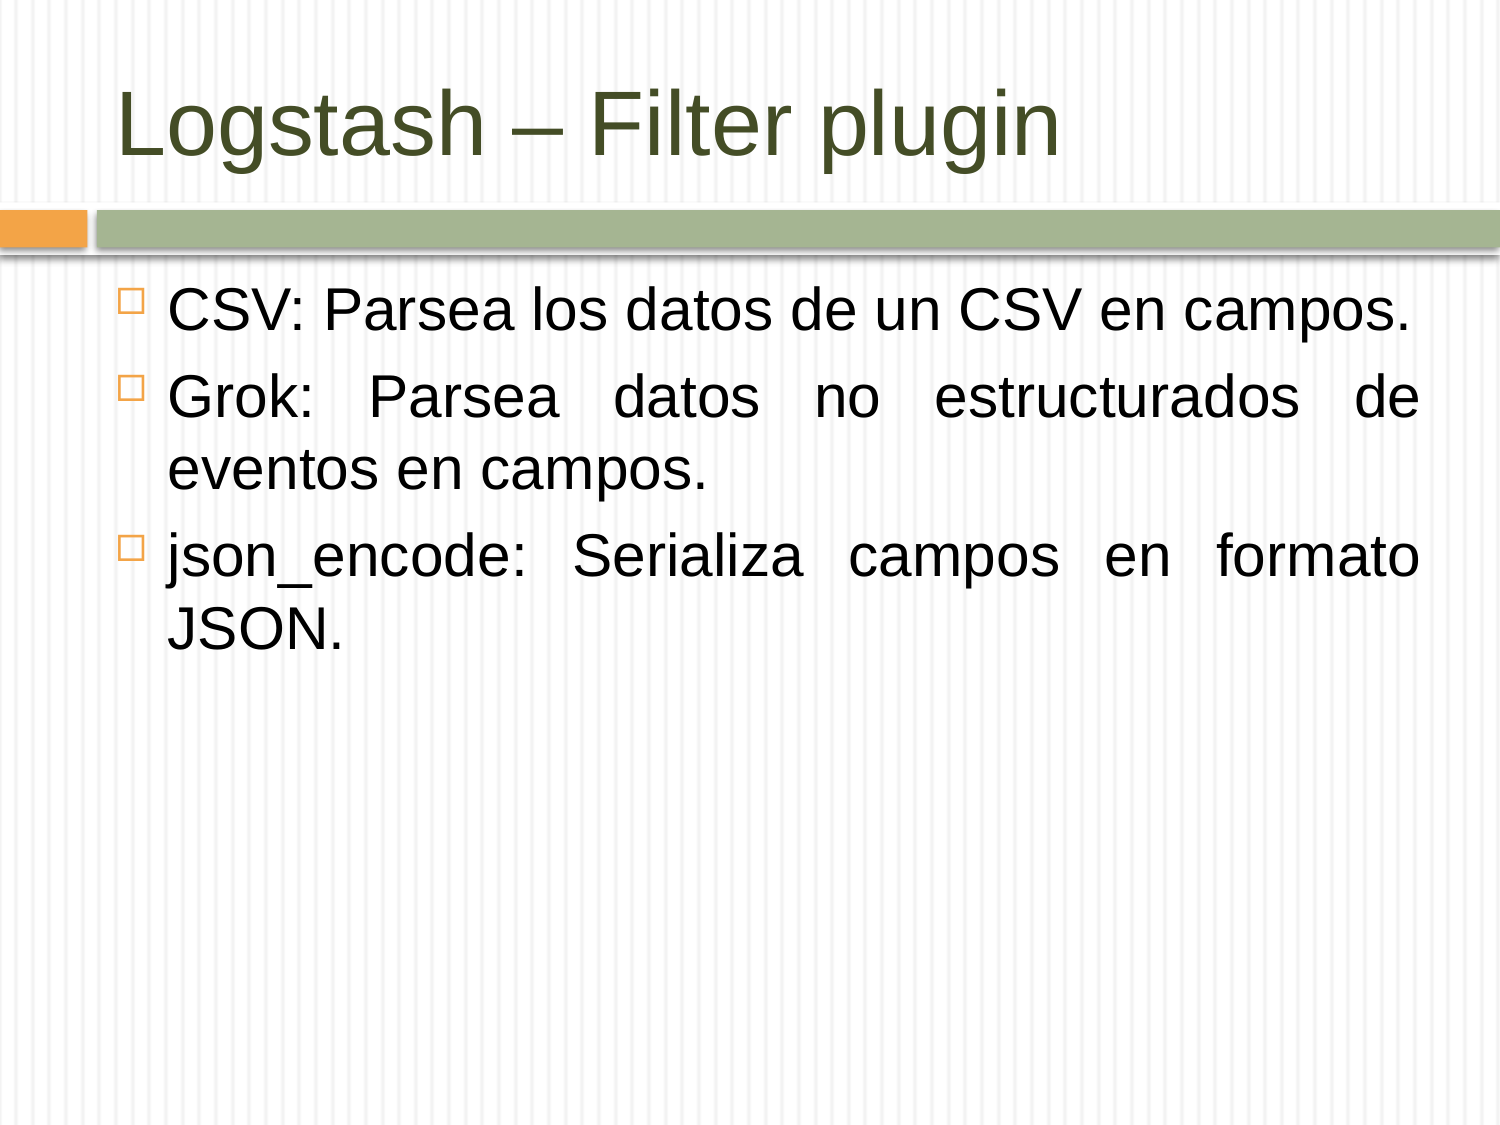

# Logstash – Filter plugin
CSV: Parsea los datos de un CSV en campos.
Grok: Parsea datos no estructurados de eventos en campos.
json_encode: Serializa campos en formato JSON.